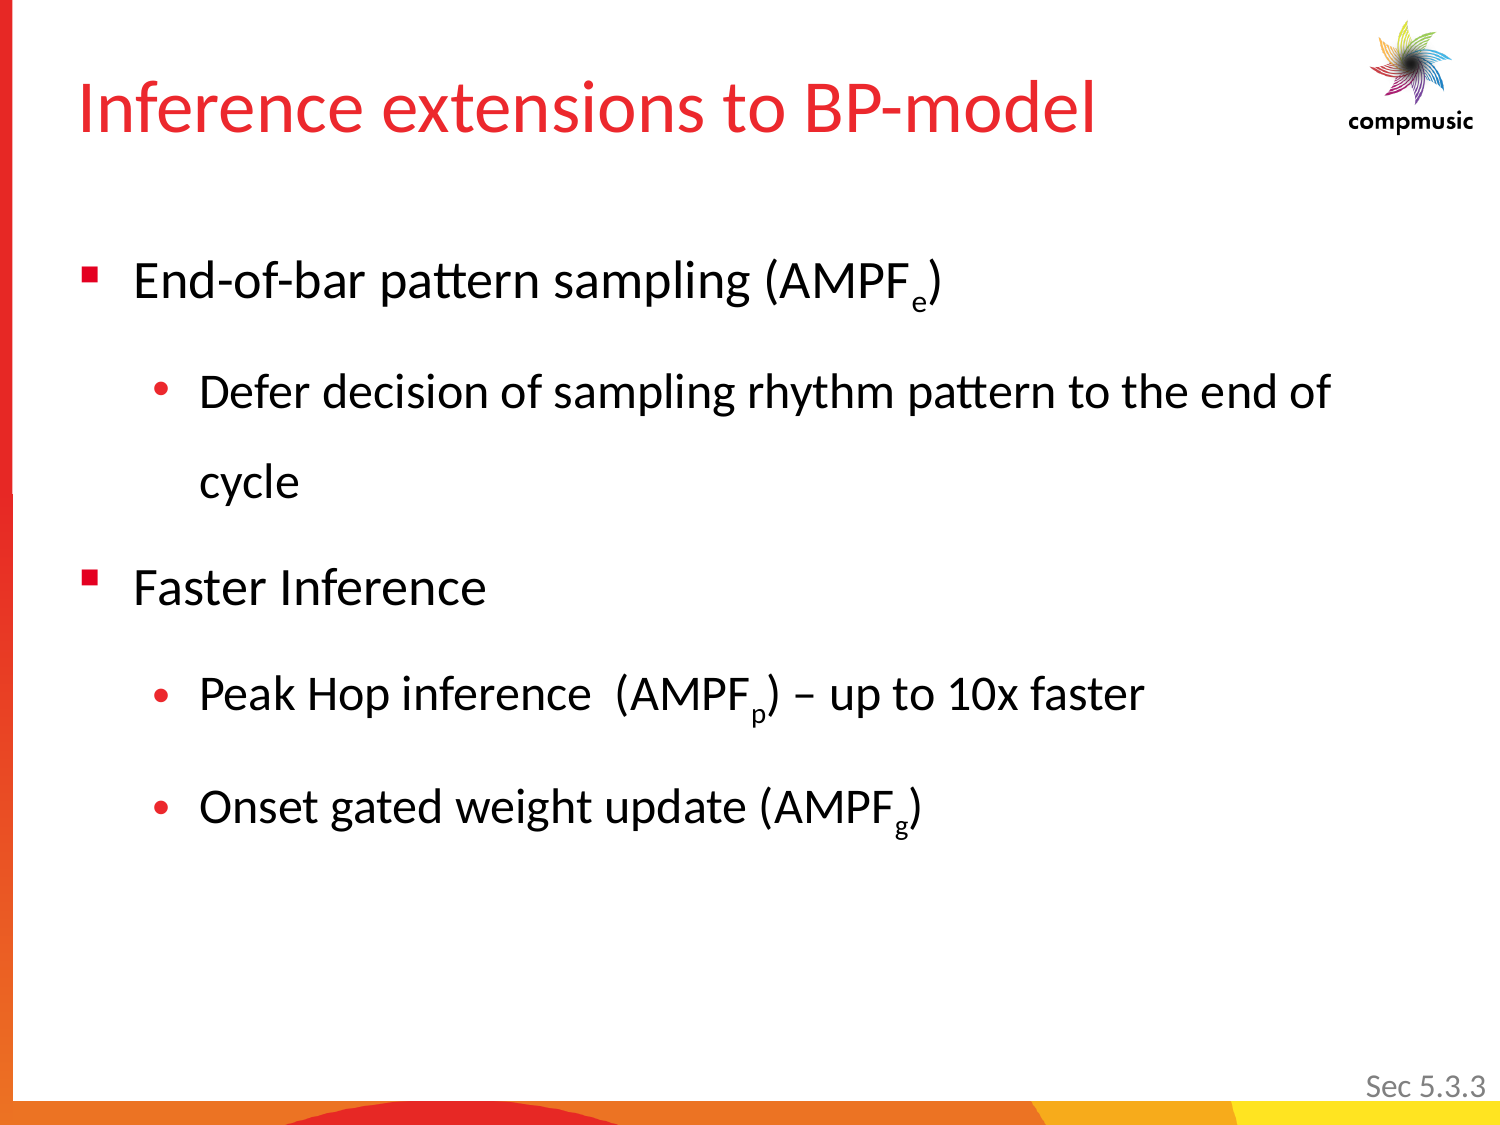

# Inference extensions to BP-model
End-of-bar pattern sampling (AMPFe)
Defer decision of sampling rhythm pattern to the end of cycle
Faster Inference
Peak Hop inference  (AMPFp) – up to 10x faster
Onset gated weight update (AMPFg)
Sec 5.3.3